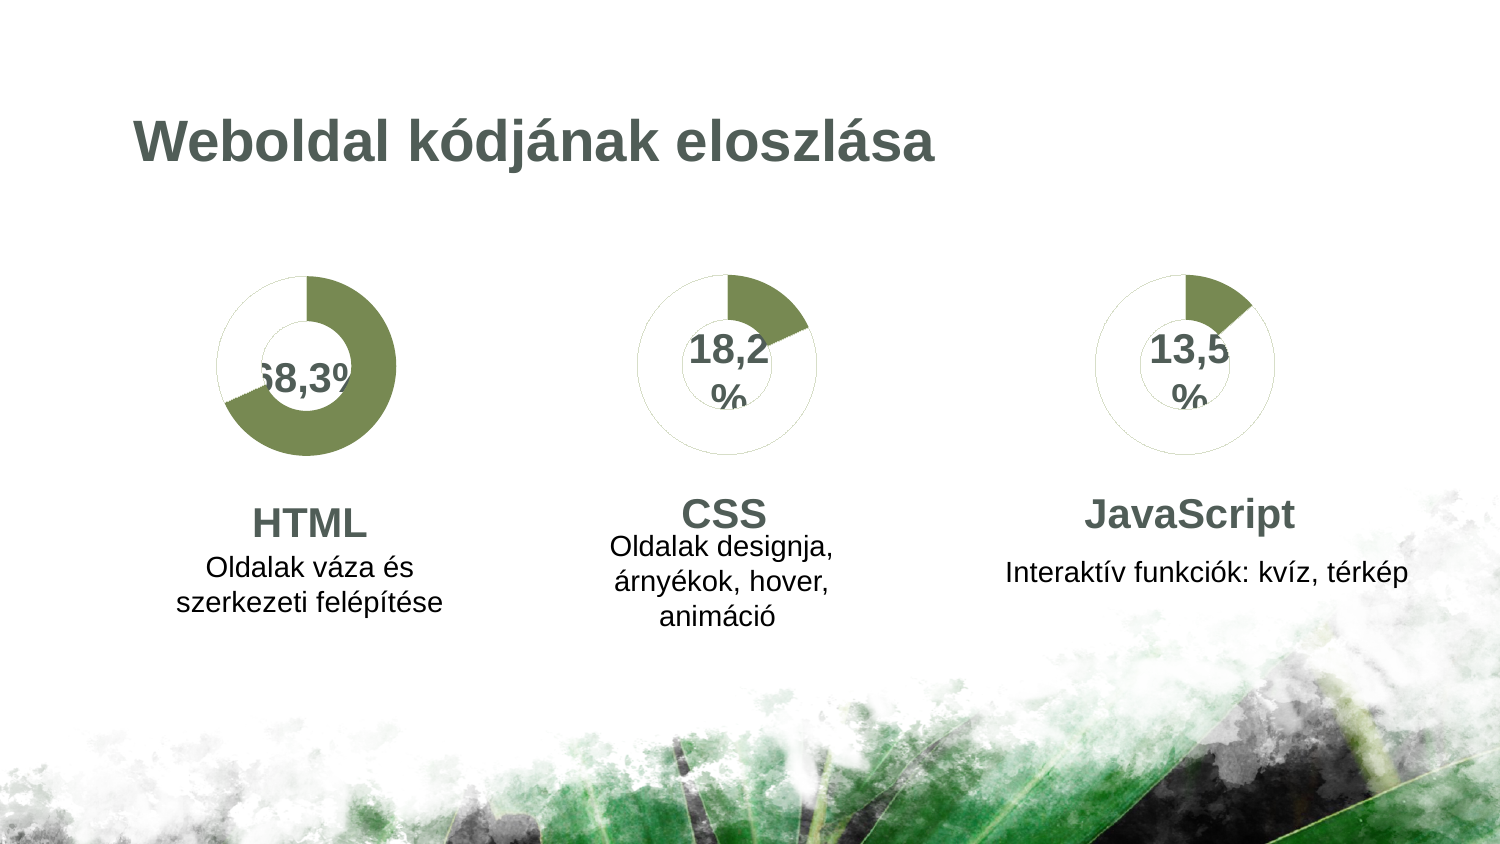

# Weboldal kódjának eloszlása

### Chart

| Category | Értékesítés |
|---|---|
| 1. negyedév | 0.182 |
| 2. negyedév | 0.818 |
| 3. negyedév | None |
| 4. negyedév | 0.0 |

### Chart

| Category | Értékesítés |
|---|---|
| 1. negyedév | 0.135 |
| 2. negyedév | 0.865 |
| 3. negyedév | None |
| 4. negyedév | None |

### Chart

| Category | Értékesítés |
|---|---|
| 1. negyedév | 0.683 |
| 2. negyedév | 0.317 |
18,2%
13,5%
68,3%
CSS
JavaScript
HTML
Interaktív funkciók: kvíz, térkép
Oldalak designja, árnyékok, hover, animáció
Oldalak váza és szerkezeti felépítése